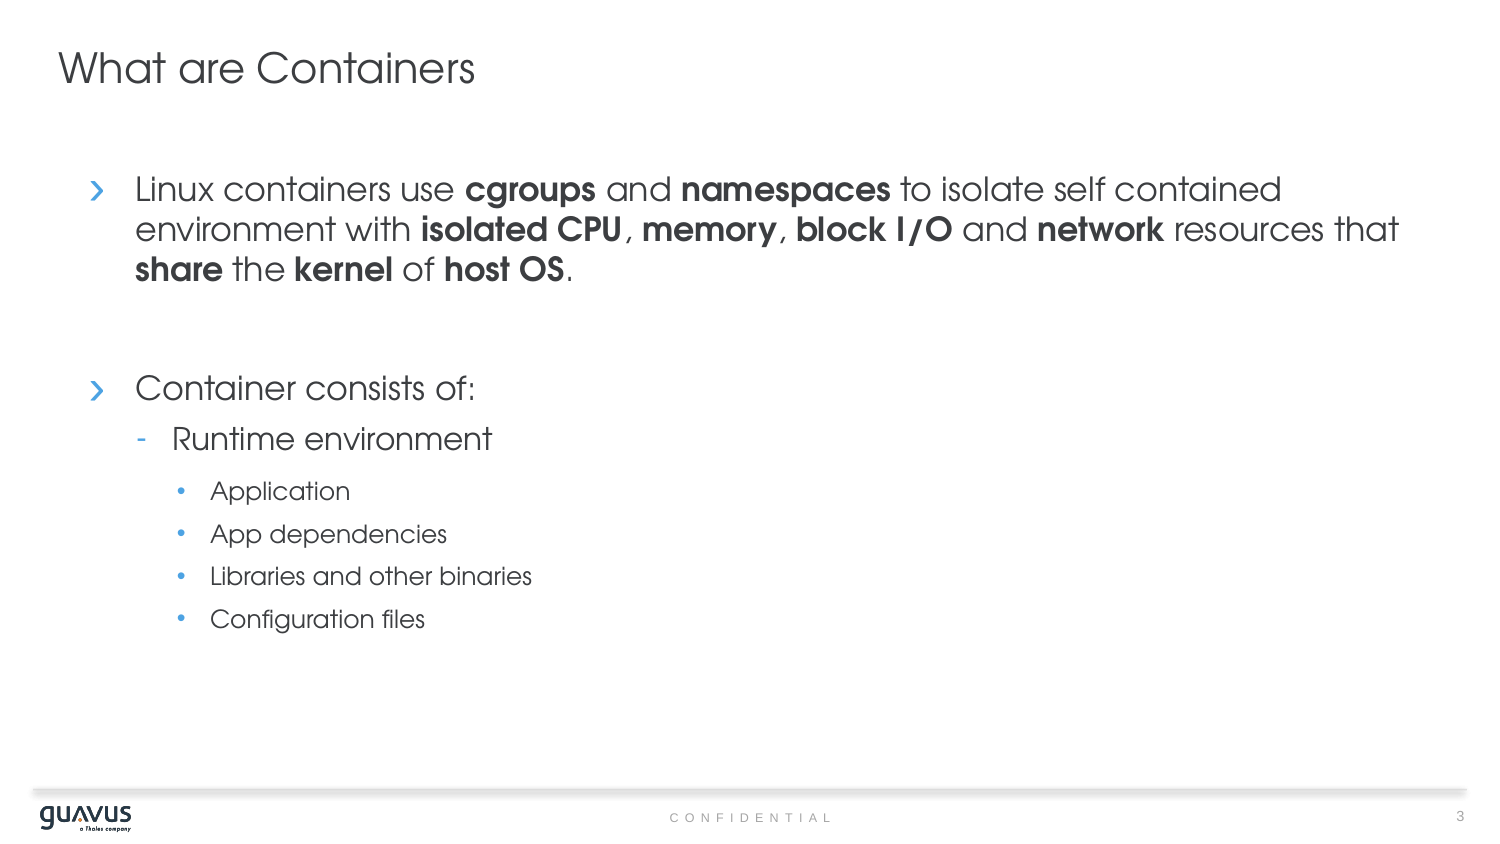

# What are Containers
Linux containers use cgroups and namespaces to isolate self contained environment with isolated CPU, memory, block I/O and network resources that share the kernel of host OS.

Container consists of:
Runtime environment
Application
App dependencies
Libraries and other binaries
Configuration files